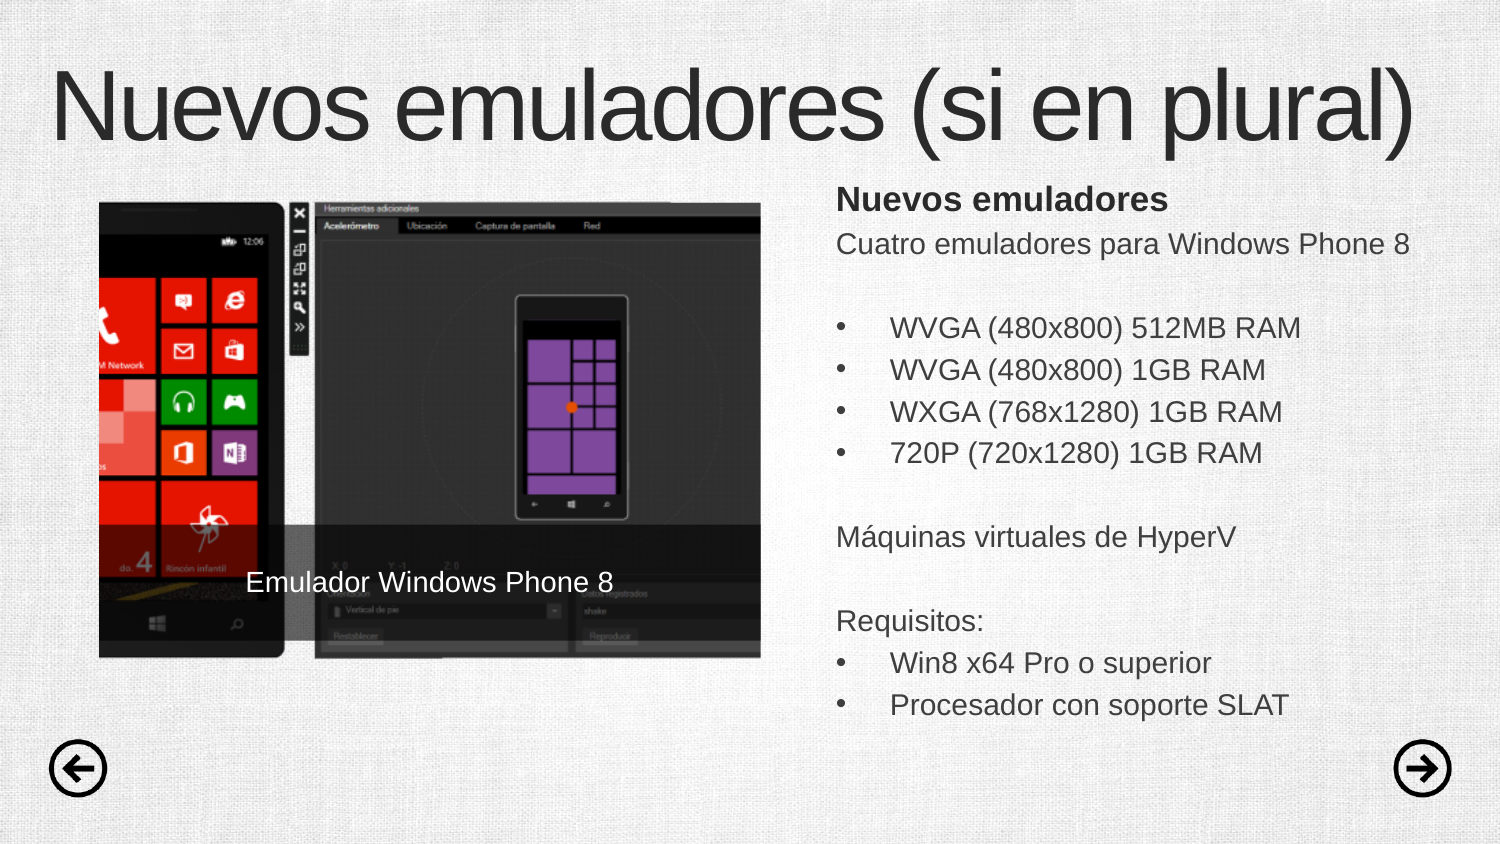

# Nuevos emuladores (si en plural)
Nuevos emuladores
Cuatro emuladores para Windows Phone 8

WVGA (480x800) 512MB RAM
WVGA (480x800) 1GB RAM
WXGA (768x1280) 1GB RAM
720P (720x1280) 1GB RAM

Máquinas virtuales de HyperV

Requisitos:
Win8 x64 Pro o superior
Procesador con soporte SLAT

Emulador Windows Phone 8